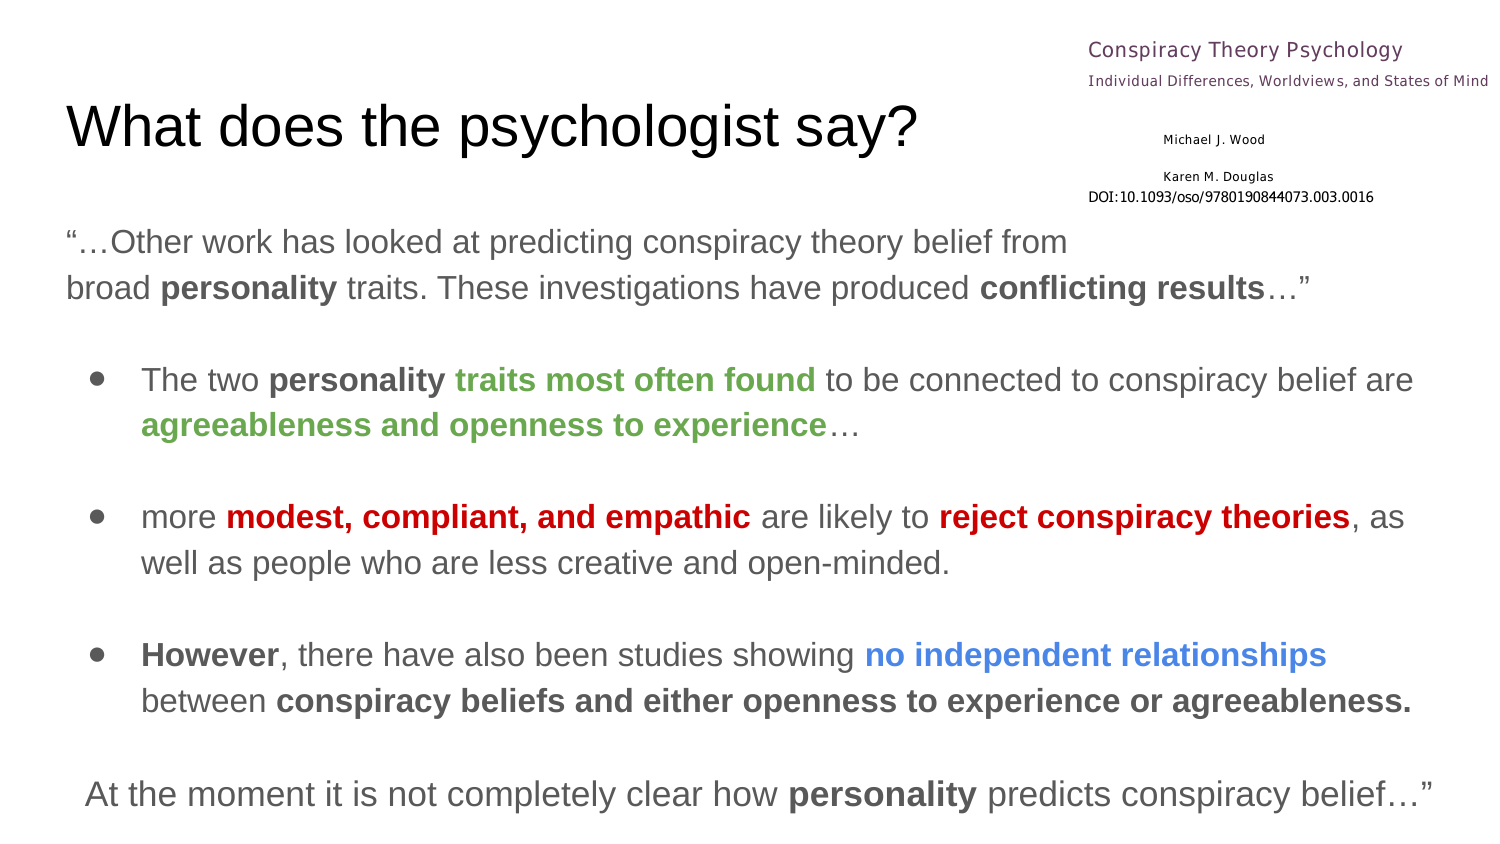

Conspiracy Theory Psychology
Individual Differences, Worldviews, and States of Mind
Michael J. Wood
Karen M. Douglas
DOI:10.1093/oso/9780190844073.003.0016
# What does the psychologist say?
“…Other work has looked at predicting conspiracy theory belief from broad personality traits. These investigations have produced conflicting results…”

The two personality traits most often found to be connected to conspiracy belief are agreeableness and openness to experience…

more modest, compliant, and empathic are likely to reject conspiracy theories, as well as people who are less creative and open-minded.

However, there have also been studies showing no independent relationships between conspiracy beliefs and either openness to experience or agreeableness.

At the moment it is not completely clear how personality predicts conspiracy belief…”